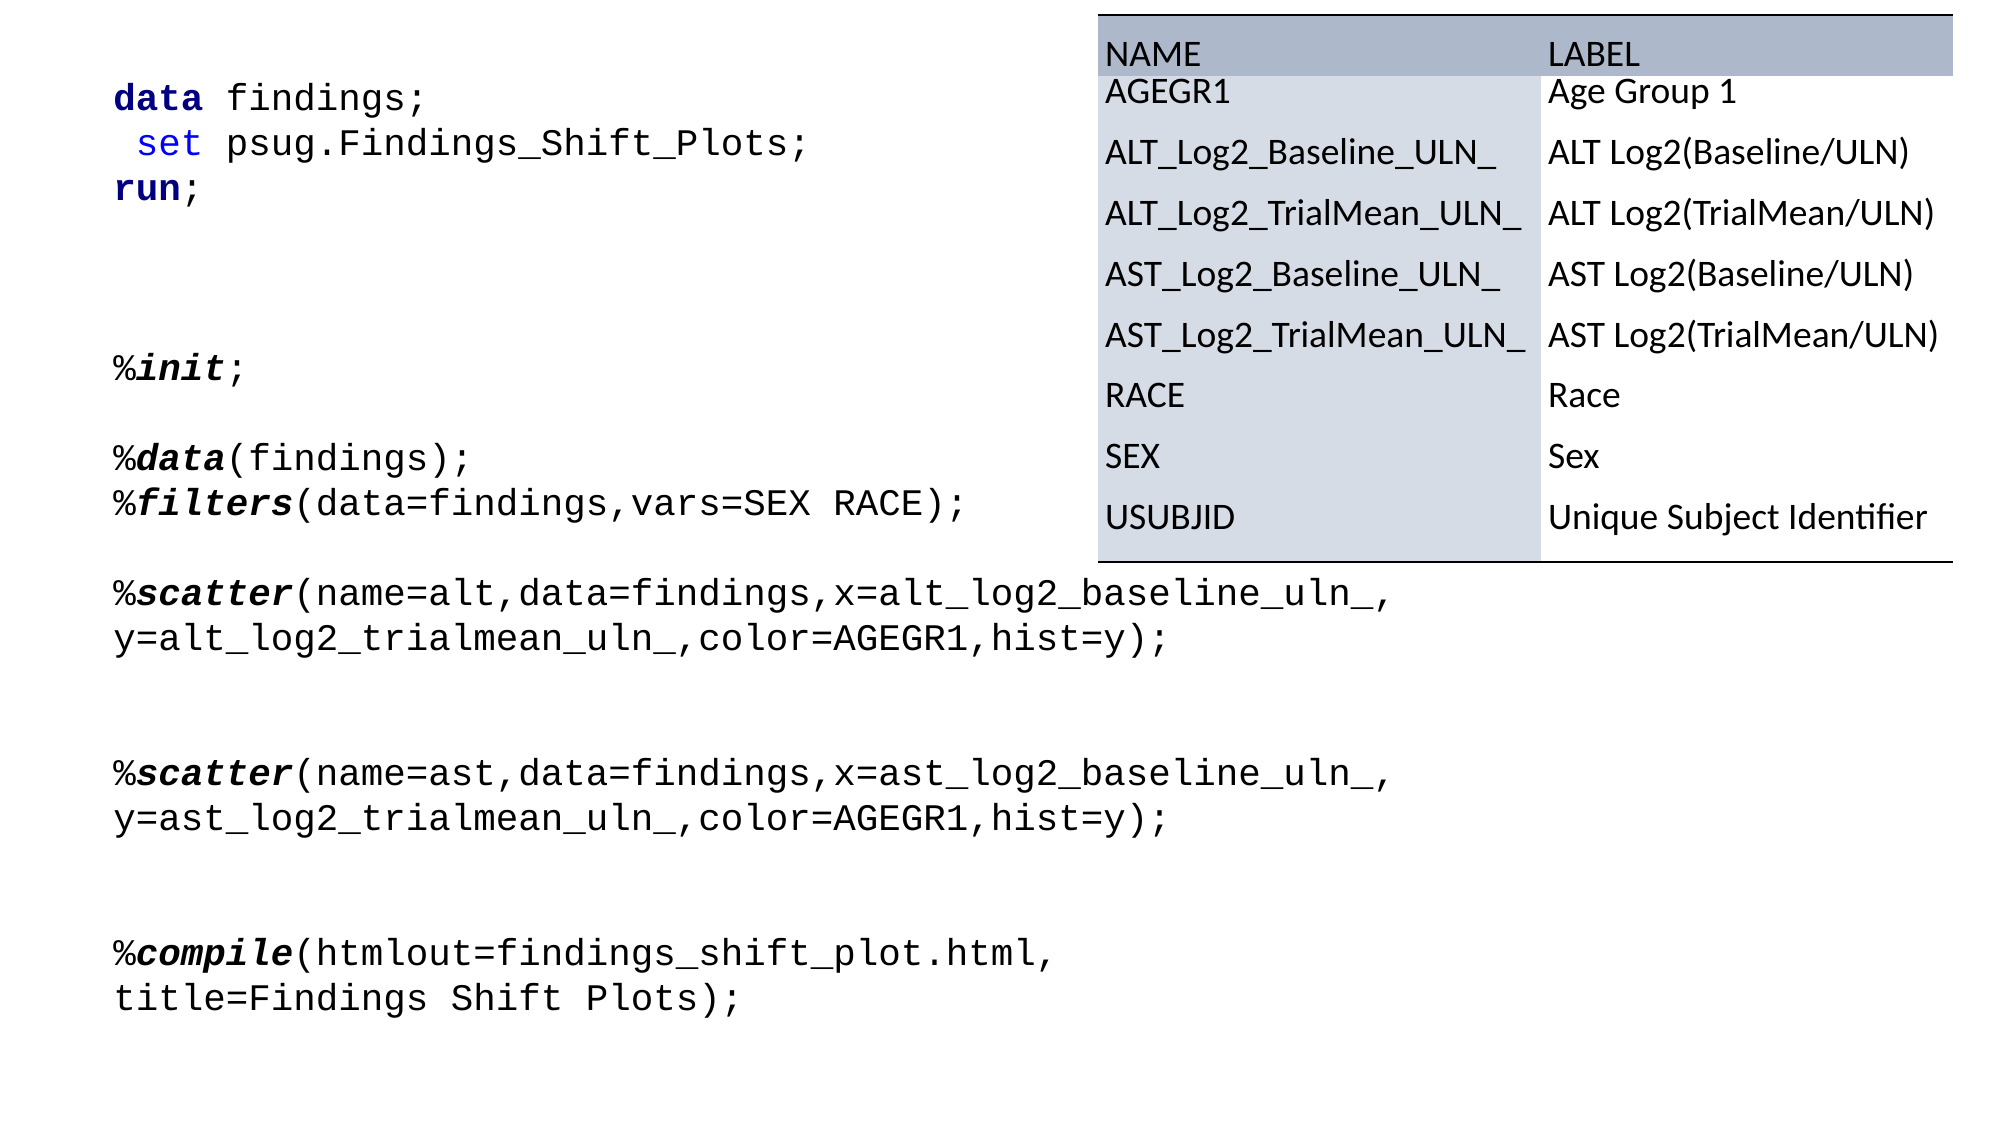

| NAME | LABEL |
| --- | --- |
| AGEGR1 | Age Group 1 |
| ALT\_Log2\_Baseline\_ULN\_ | ALT Log2(Baseline/ULN) |
| ALT\_Log2\_TrialMean\_ULN\_ | ALT Log2(TrialMean/ULN) |
| AST\_Log2\_Baseline\_ULN\_ | AST Log2(Baseline/ULN) |
| AST\_Log2\_TrialMean\_ULN\_ | AST Log2(TrialMean/ULN) |
| RACE | Race |
| SEX | Sex |
| USUBJID | Unique Subject Identifier |
data findings;
 set psug.Findings_Shift_Plots;
run;

%init;

%data(findings);
%filters(data=findings,vars=SEX RACE);

%scatter(name=alt,data=findings,x=alt_log2_baseline_uln_,
y=alt_log2_trialmean_uln_,color=AGEGR1,hist=y);

%scatter(name=ast,data=findings,x=ast_log2_baseline_uln_,
y=ast_log2_trialmean_uln_,color=AGEGR1,hist=y);

%compile(htmlout=findings_shift_plot.html,
title=Findings Shift Plots);